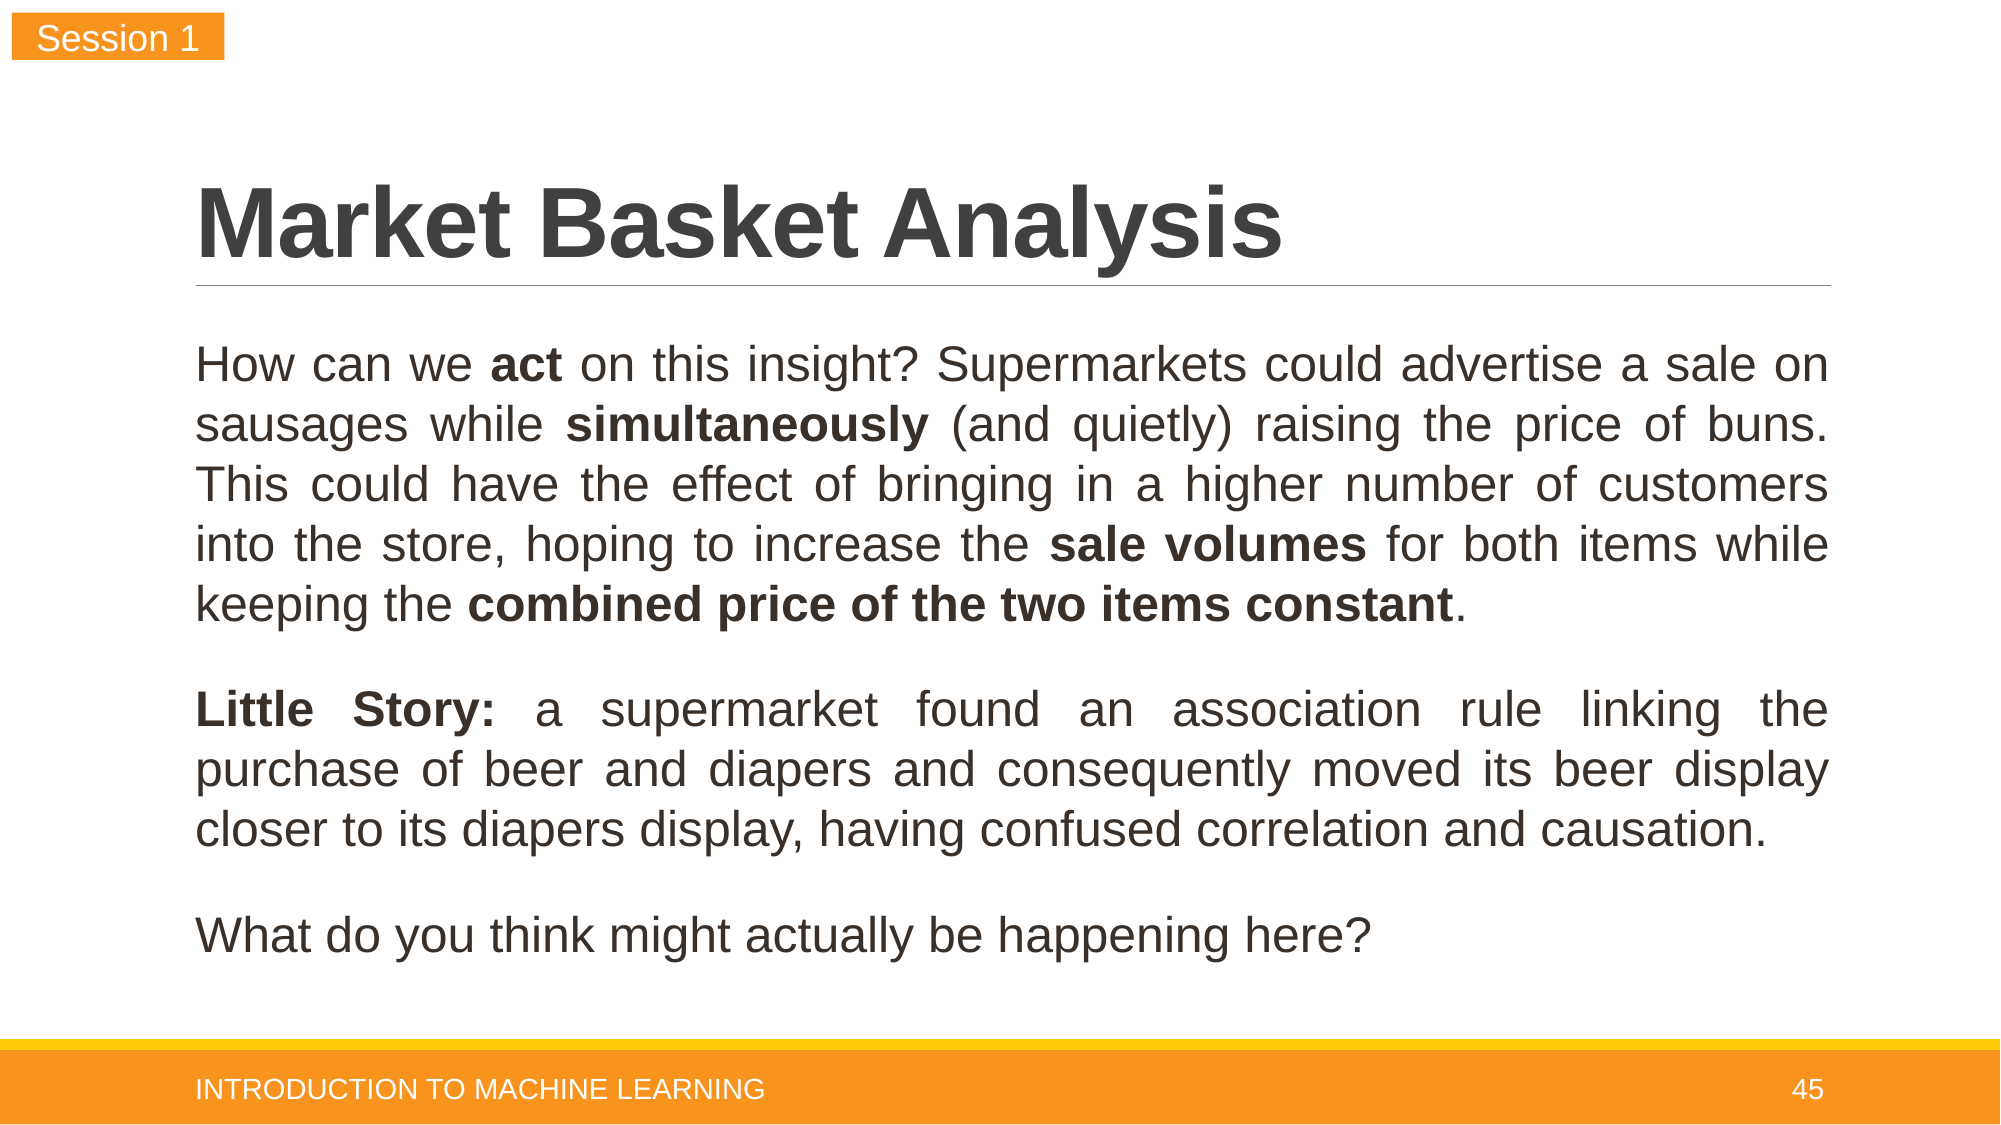

Session 1

# Market Basket Analysis
How can we act on this insight? Supermarkets could advertise a sale on sausages while simultaneously (and quietly) raising the price of buns. This could have the effect of bringing in a higher number of customers into the store, hoping to increase the sale volumes for both items while keeping the combined price of the two items constant.
Little Story: a supermarket found an association rule linking the purchase of beer and diapers and consequently moved its beer display closer to its diapers display, having confused correlation and causation.
What do you think might actually be happening here?
INTRODUCTION TO MACHINE LEARNING
45